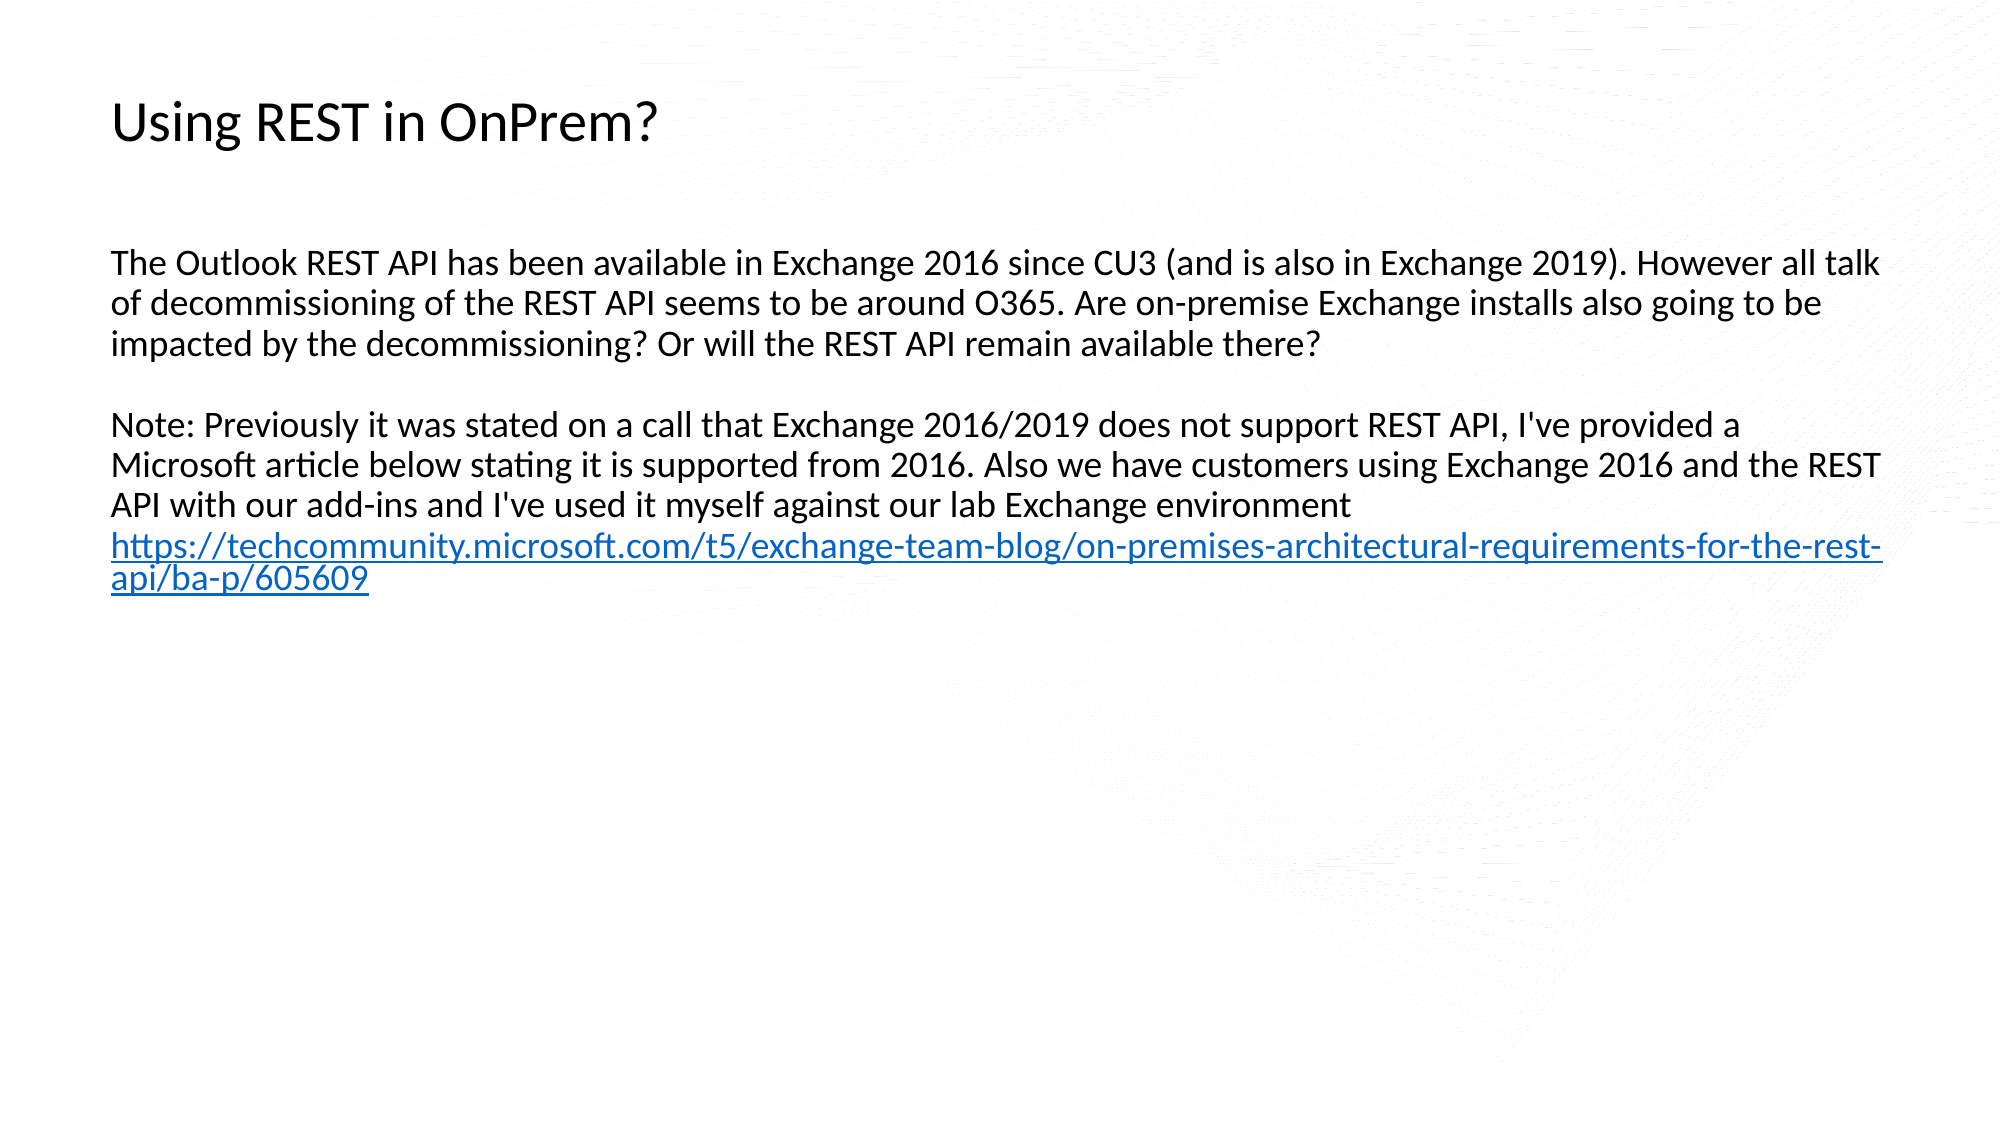

# Using REST in OnPrem?
The Outlook REST API has been available in Exchange 2016 since CU3 (and is also in Exchange 2019). However all talk of decommissioning of the REST API seems to be around O365. Are on-premise Exchange installs also going to be impacted by the decommissioning? Or will the REST API remain available there?

Note: Previously it was stated on a call that Exchange 2016/2019 does not support REST API, I've provided a Microsoft article below stating it is supported from 2016. Also we have customers using Exchange 2016 and the REST API with our add-ins and I've used it myself against our lab Exchange environment
https://techcommunity.microsoft.com/t5/exchange-team-blog/on-premises-architectural-requirements-for-the-rest-api/ba-p/605609